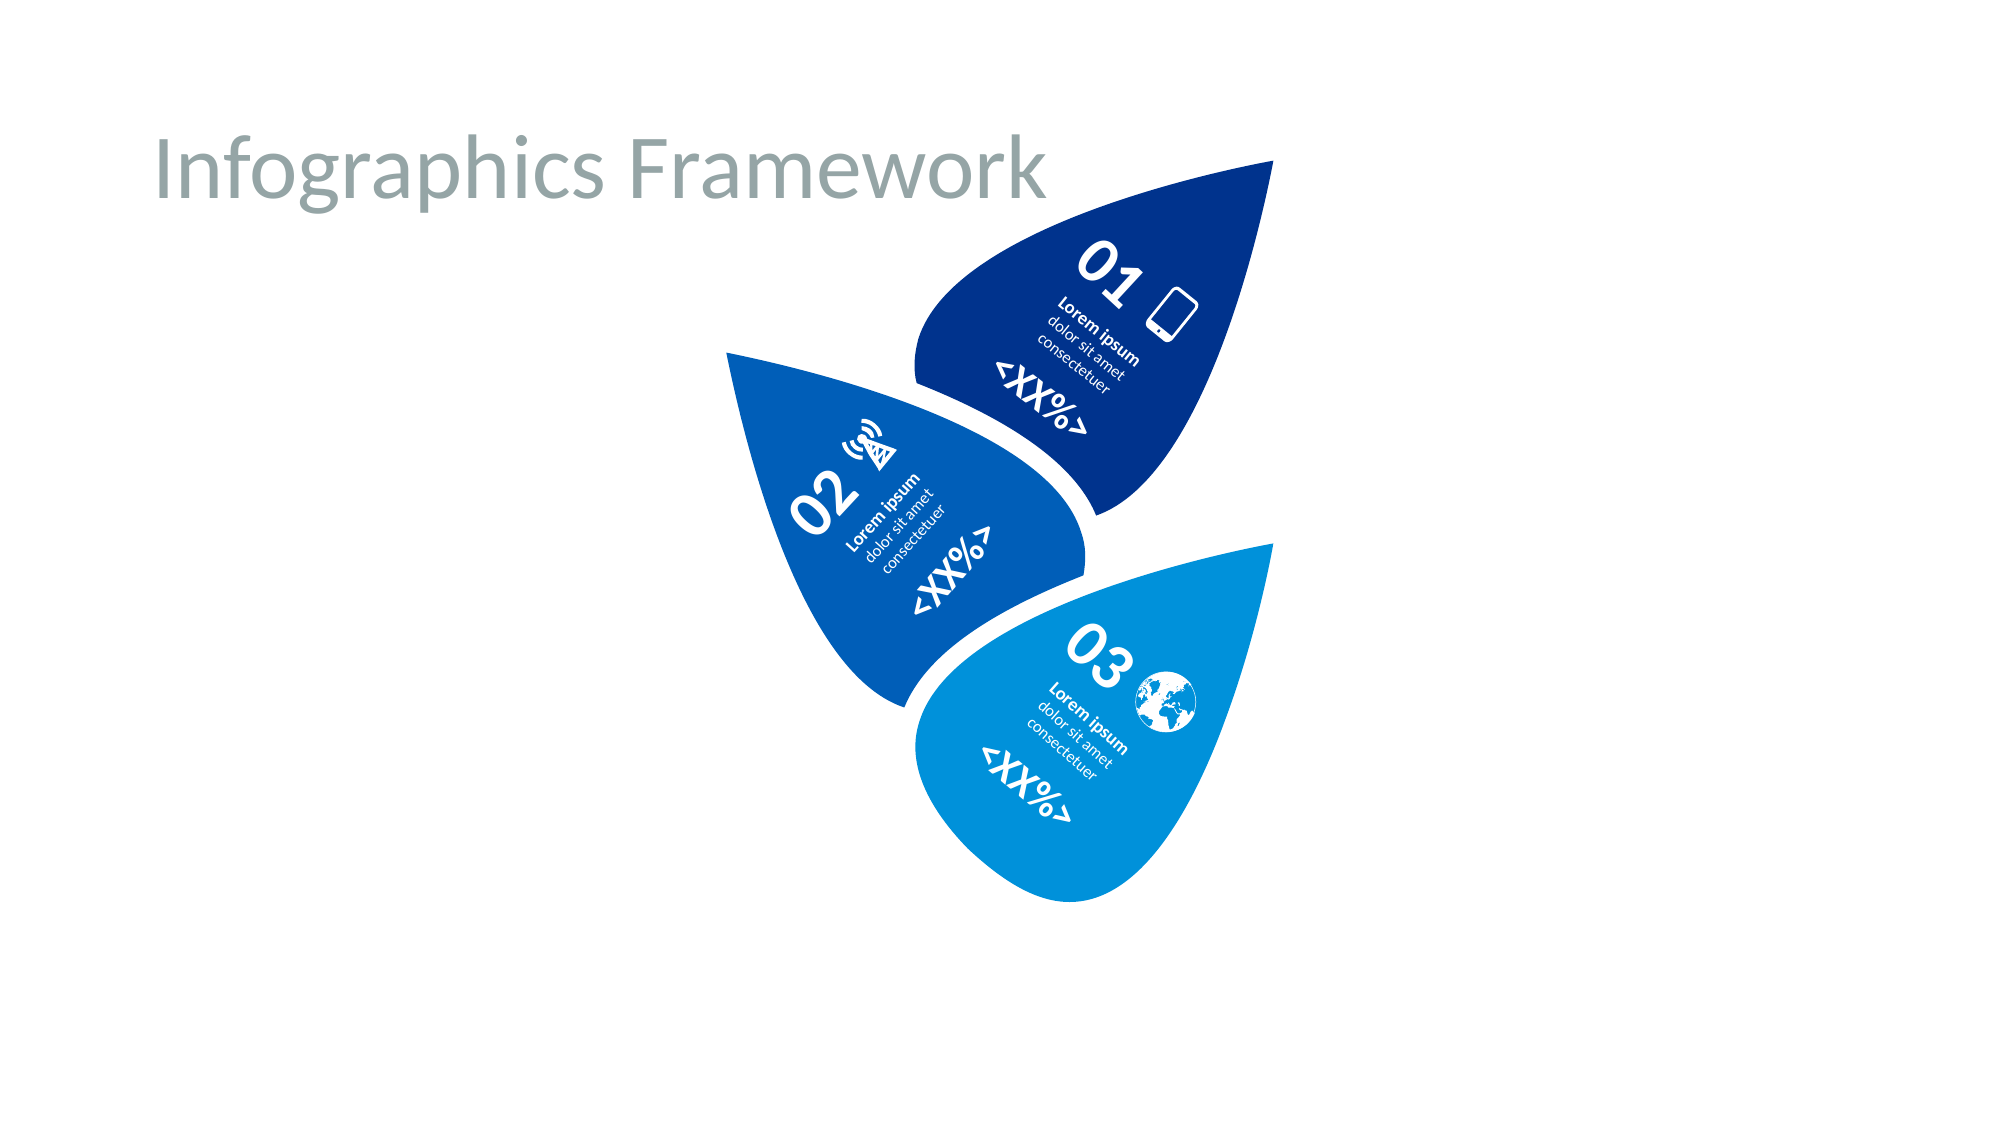

# Infographics Framework

01

Lorem ipsum
dolor sit amet
consectetuer

<XX%>

02
Lorem ipsum
dolor sit amet
consectetuer

<XX%>
03

Lorem ipsum
dolor sit amet
consectetuer
<XX%>